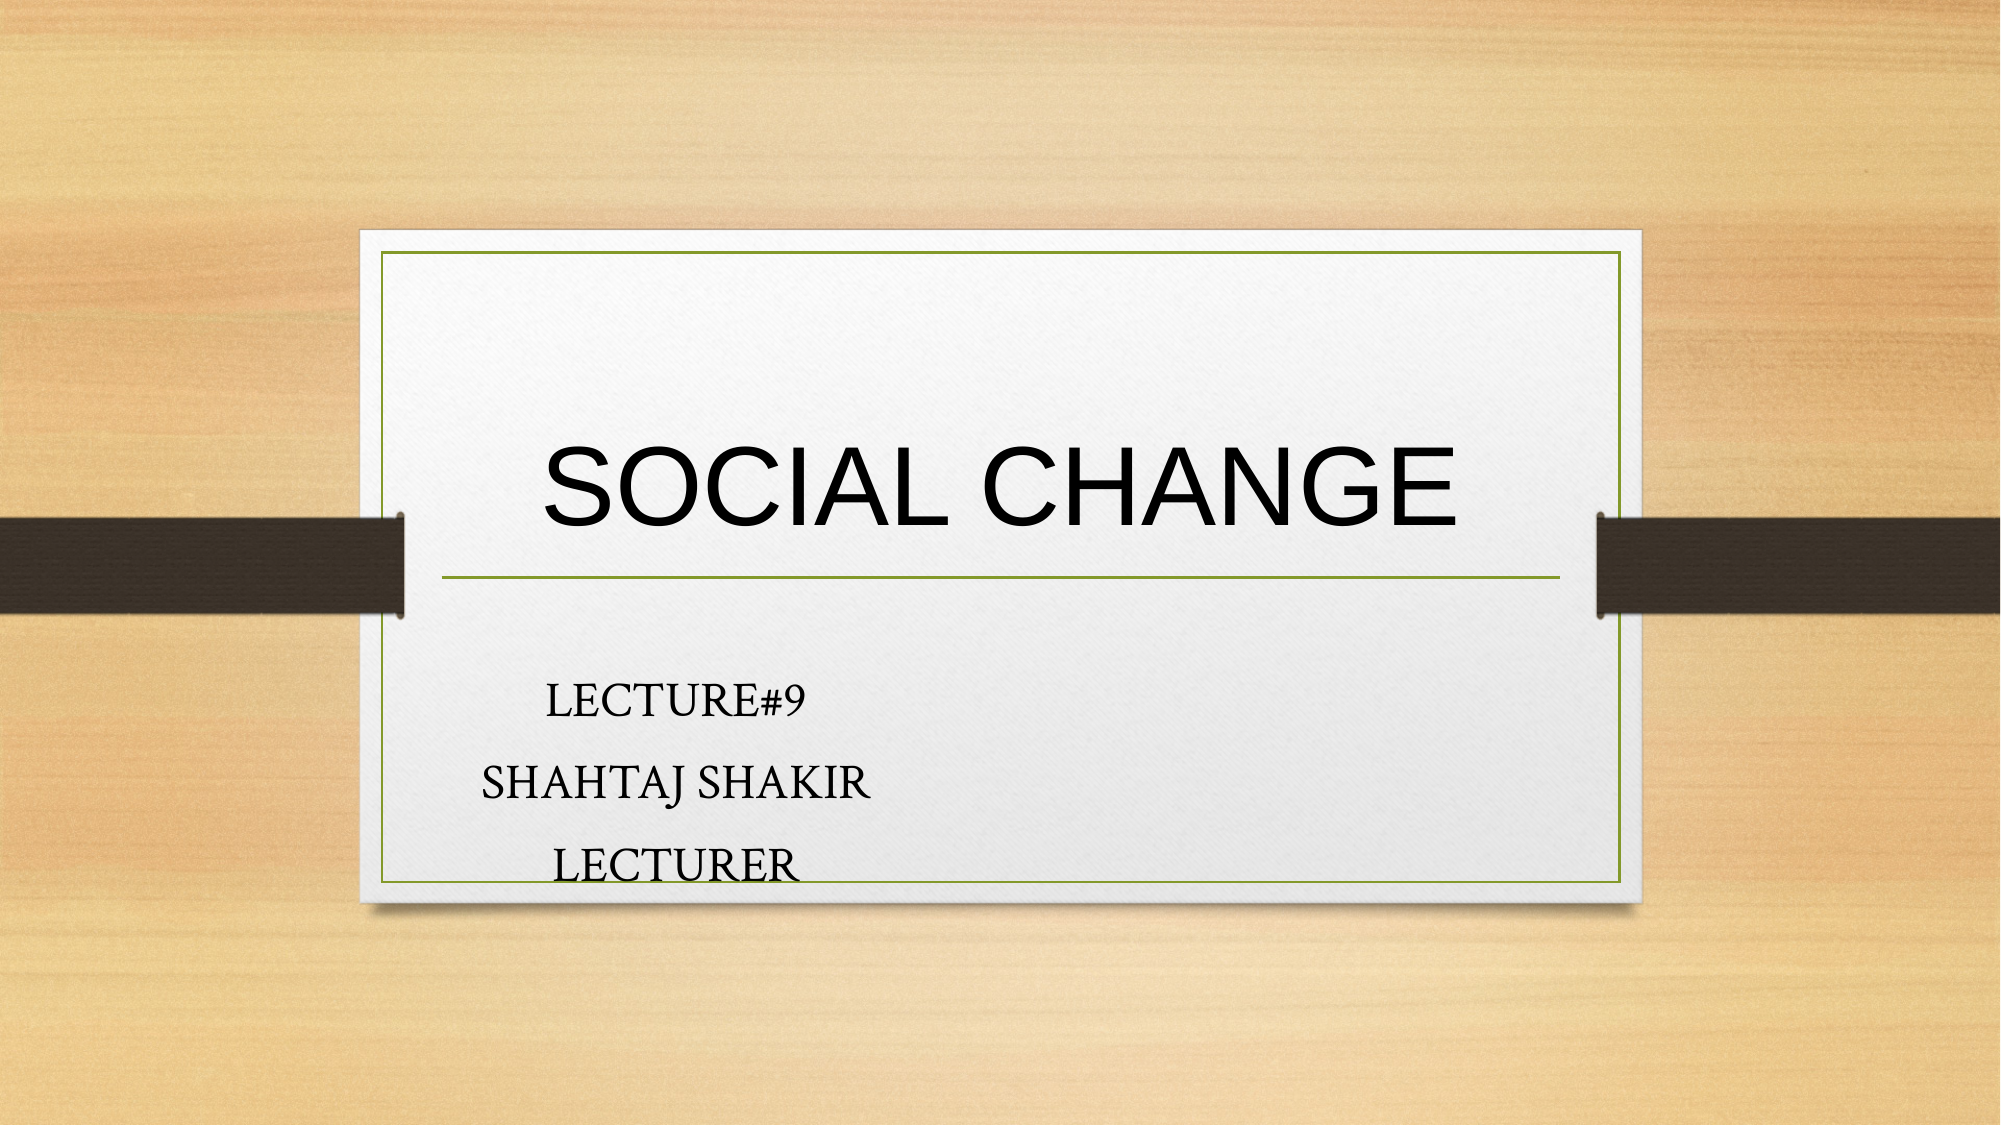

# SOCIAL CHANGE
LECTURE#9
SHAHTAJ SHAKIR
LECTURER